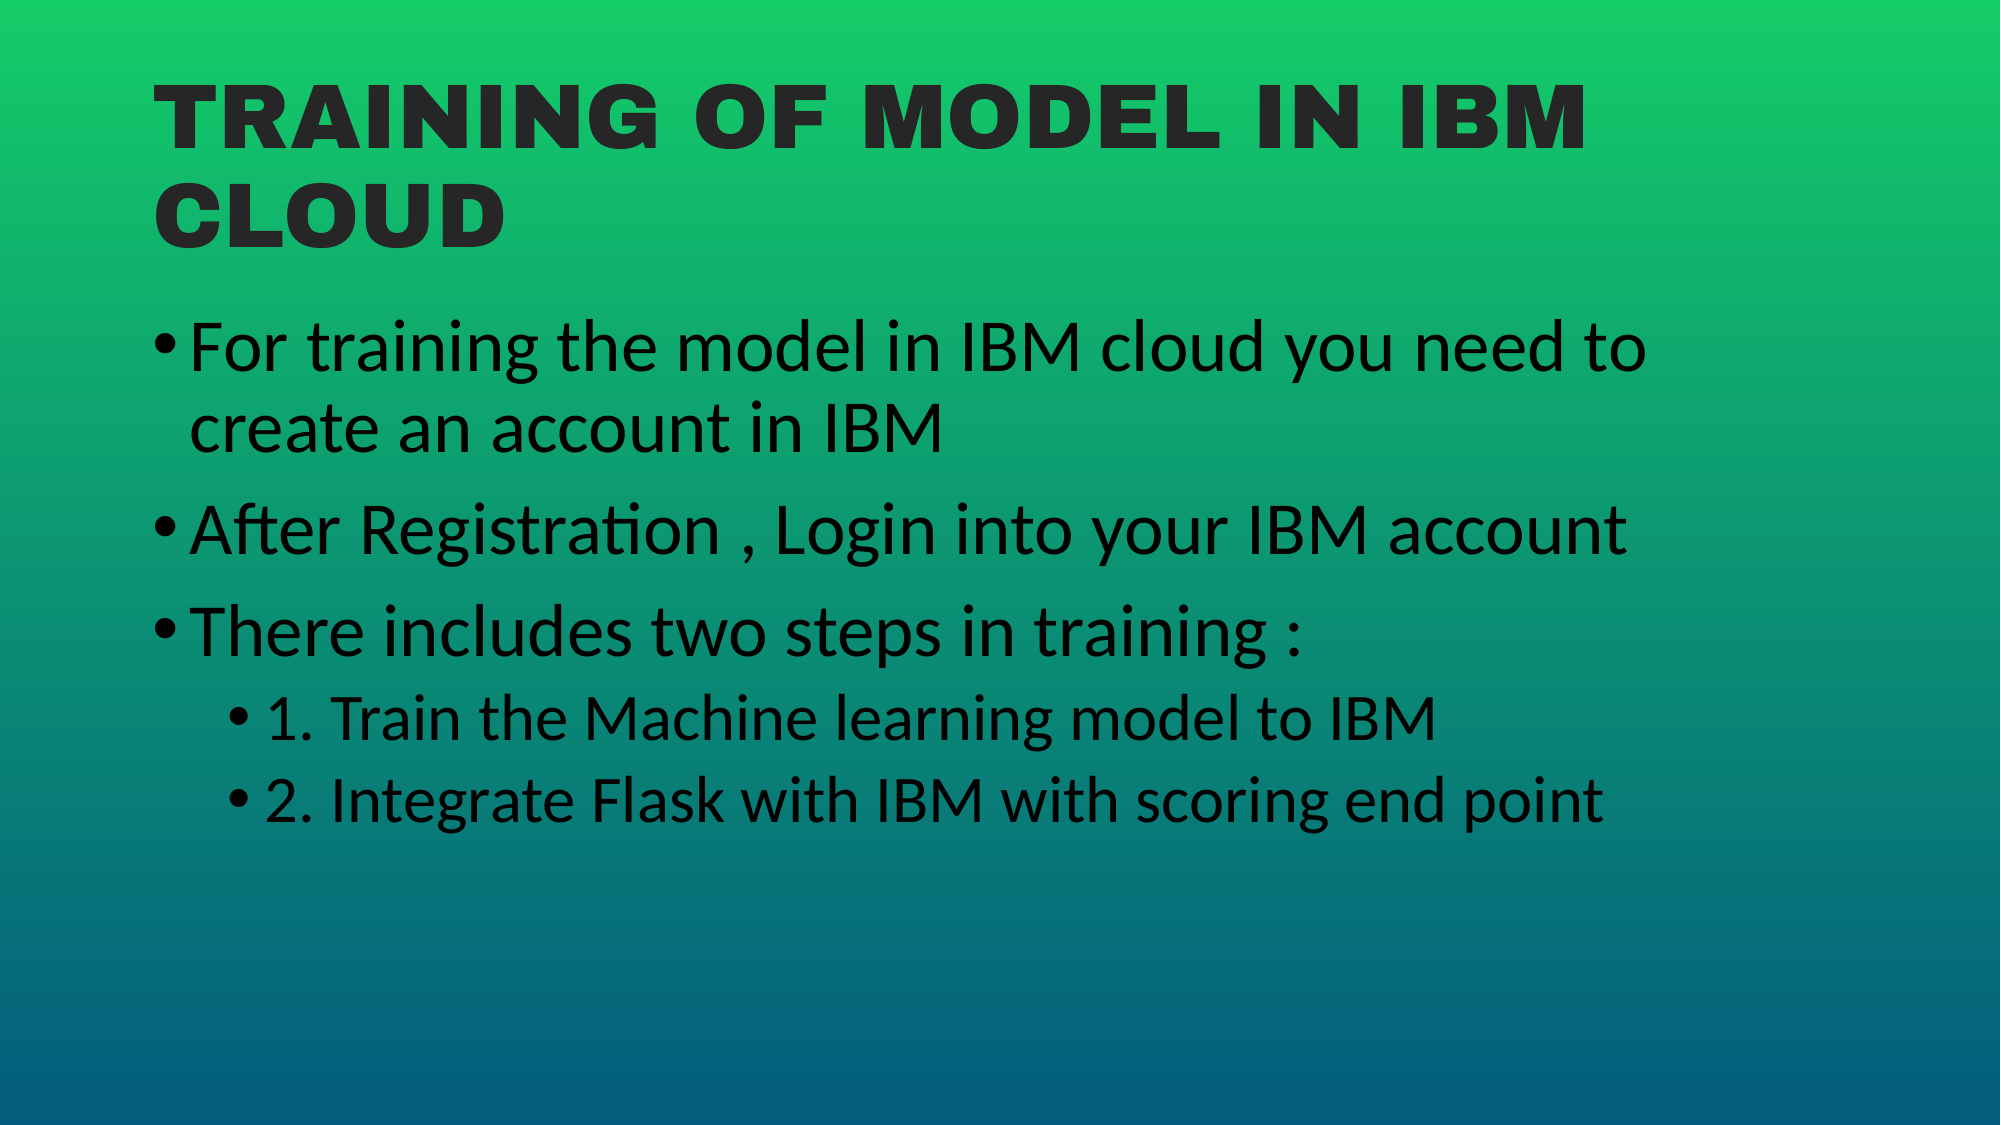

# TRAINING OF MODEL IN IBM CLOUD
For training the model in IBM cloud you need to create an account in IBM
After Registration , Login into your IBM account
There includes two steps in training :
1. Train the Machine learning model to IBM
2. Integrate Flask with IBM with scoring end point